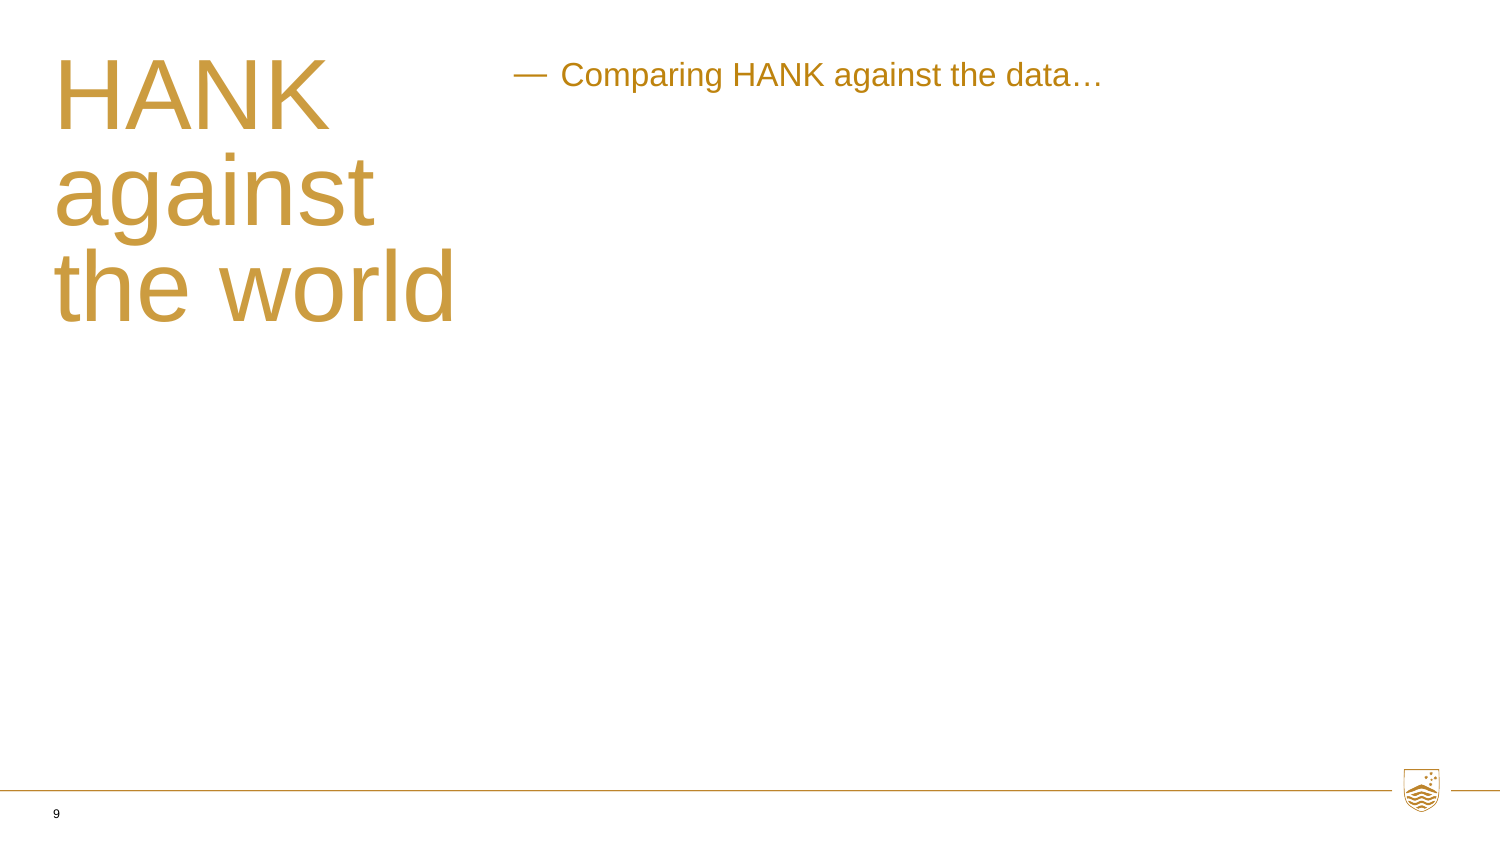

# HANK against the world
Comparing HANK against the data…
9